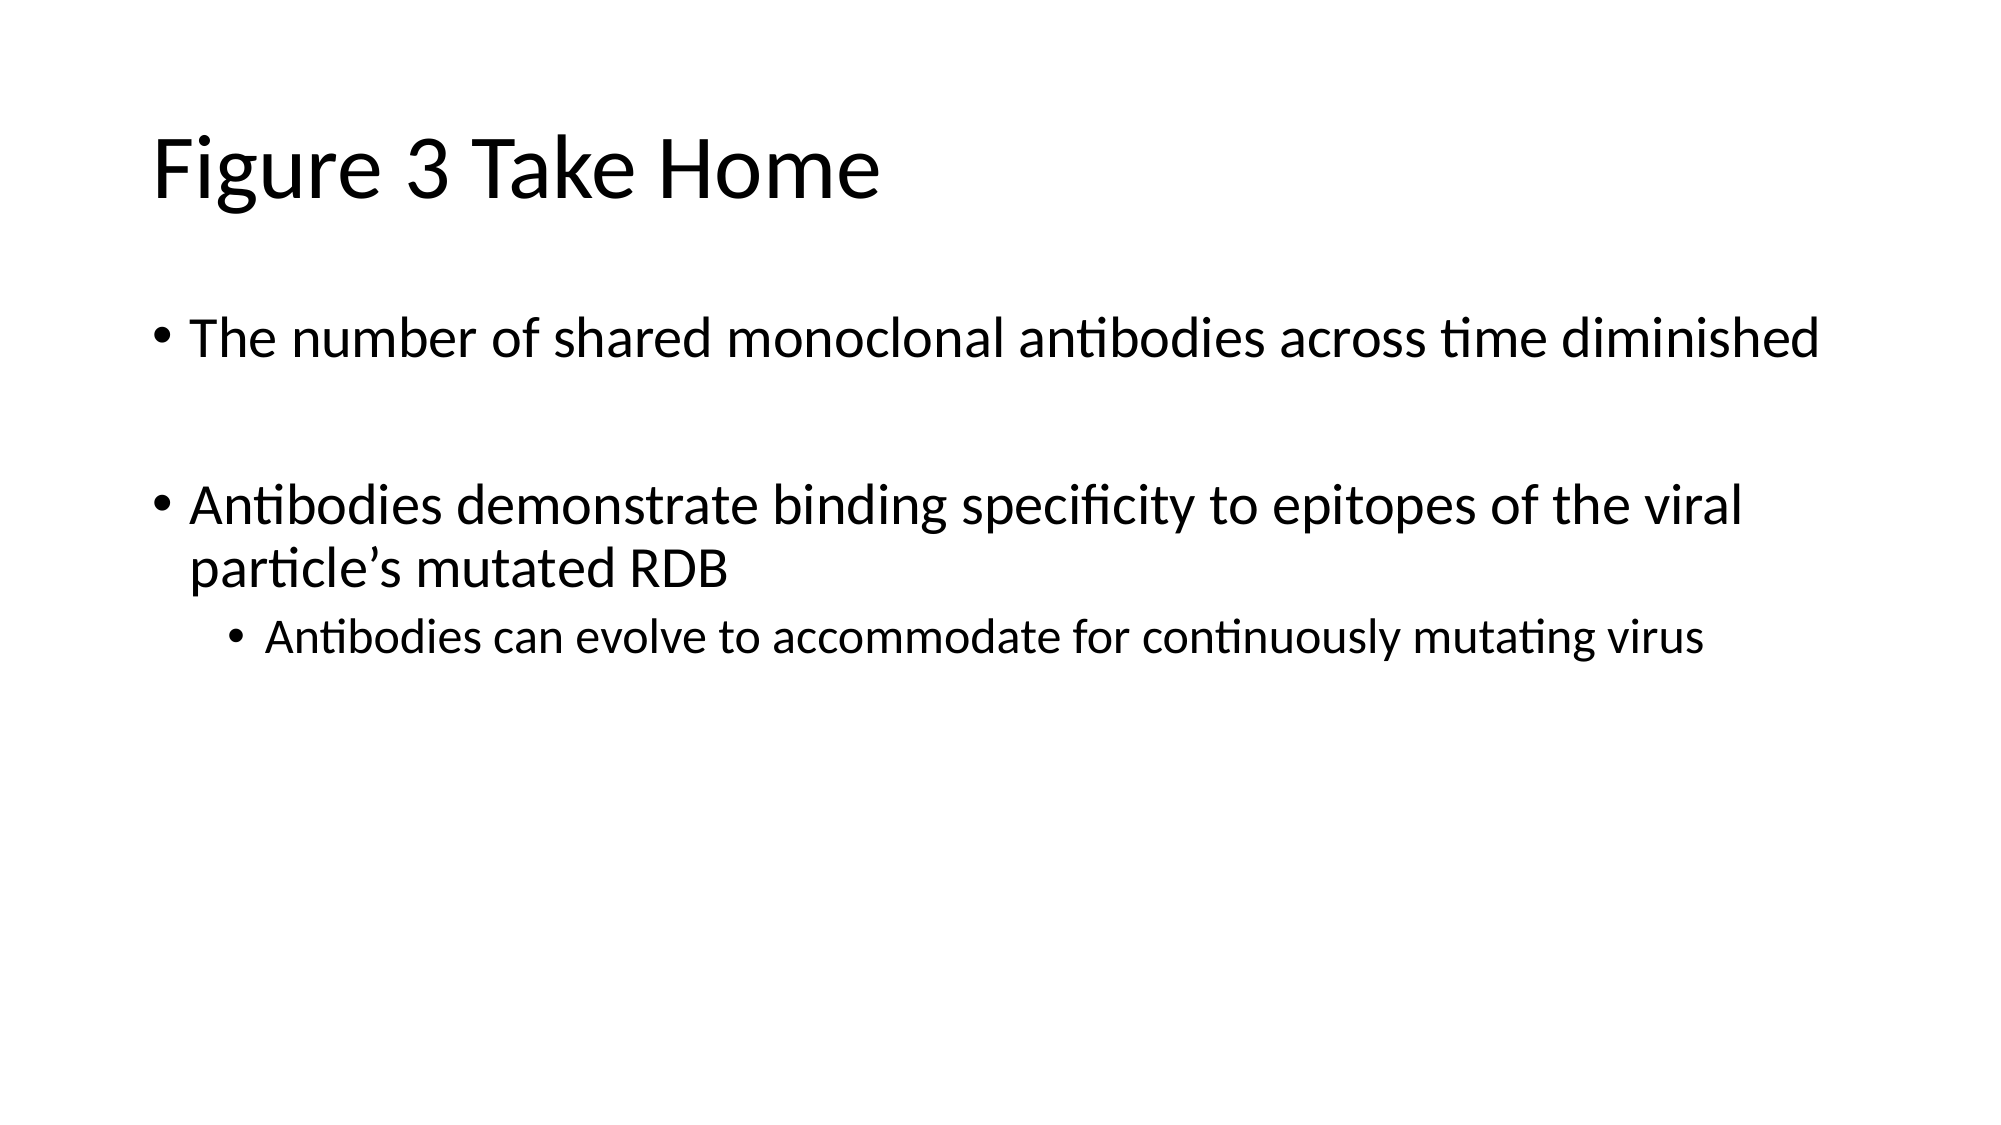

# Figure 3 Take Home
The number of shared monoclonal antibodies across time diminished

Antibodies demonstrate binding specificity to epitopes of the viral particle’s mutated RDB
Antibodies can evolve to accommodate for continuously mutating virus